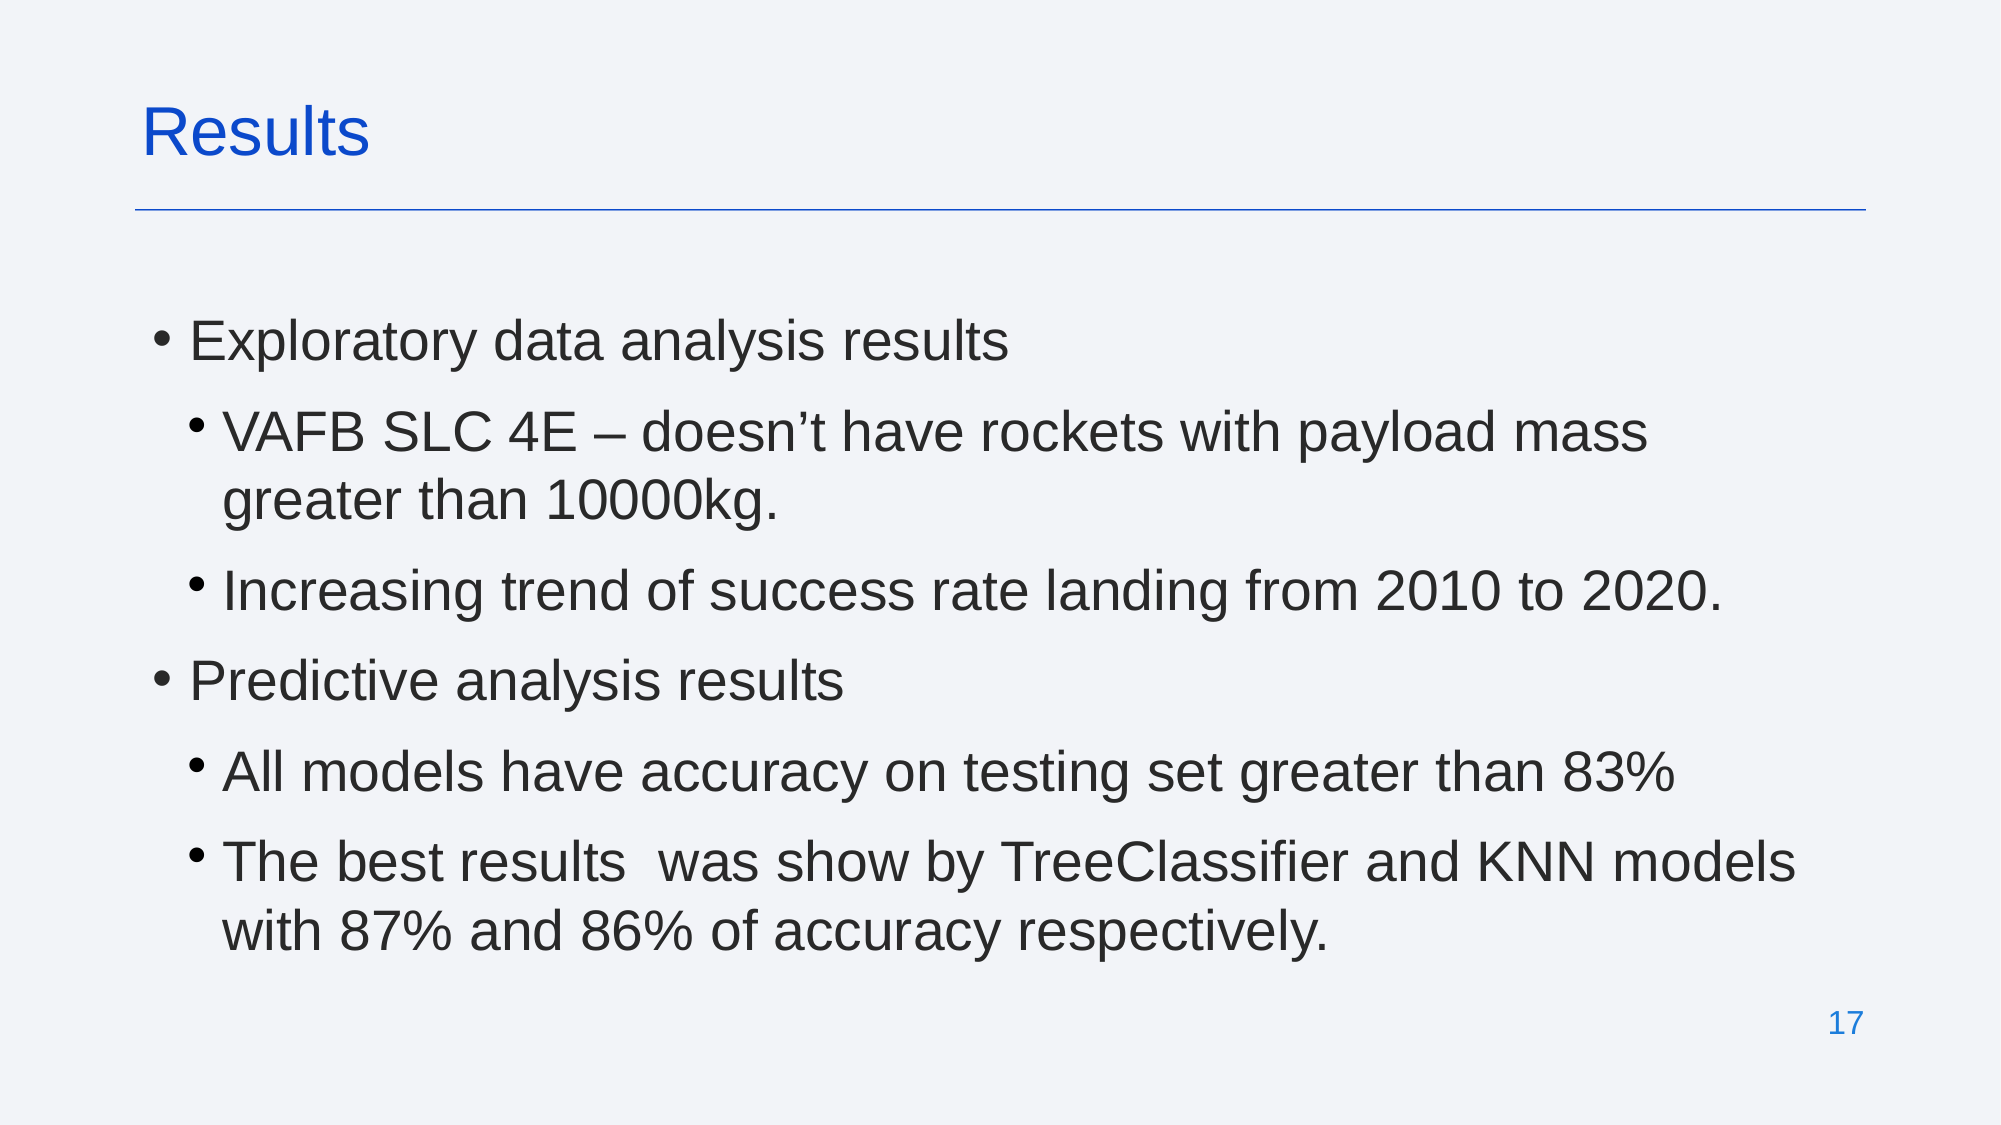

Results
Exploratory data analysis results
VAFB SLC 4E – doesn’t have rockets with payload mass greater than 10000kg.
Increasing trend of success rate landing from 2010 to 2020.
Predictive analysis results
All models have accuracy on testing set greater than 83%
The best results  was show by TreeClassifier and KNN models with 87% and 86% of accuracy respectively.

17